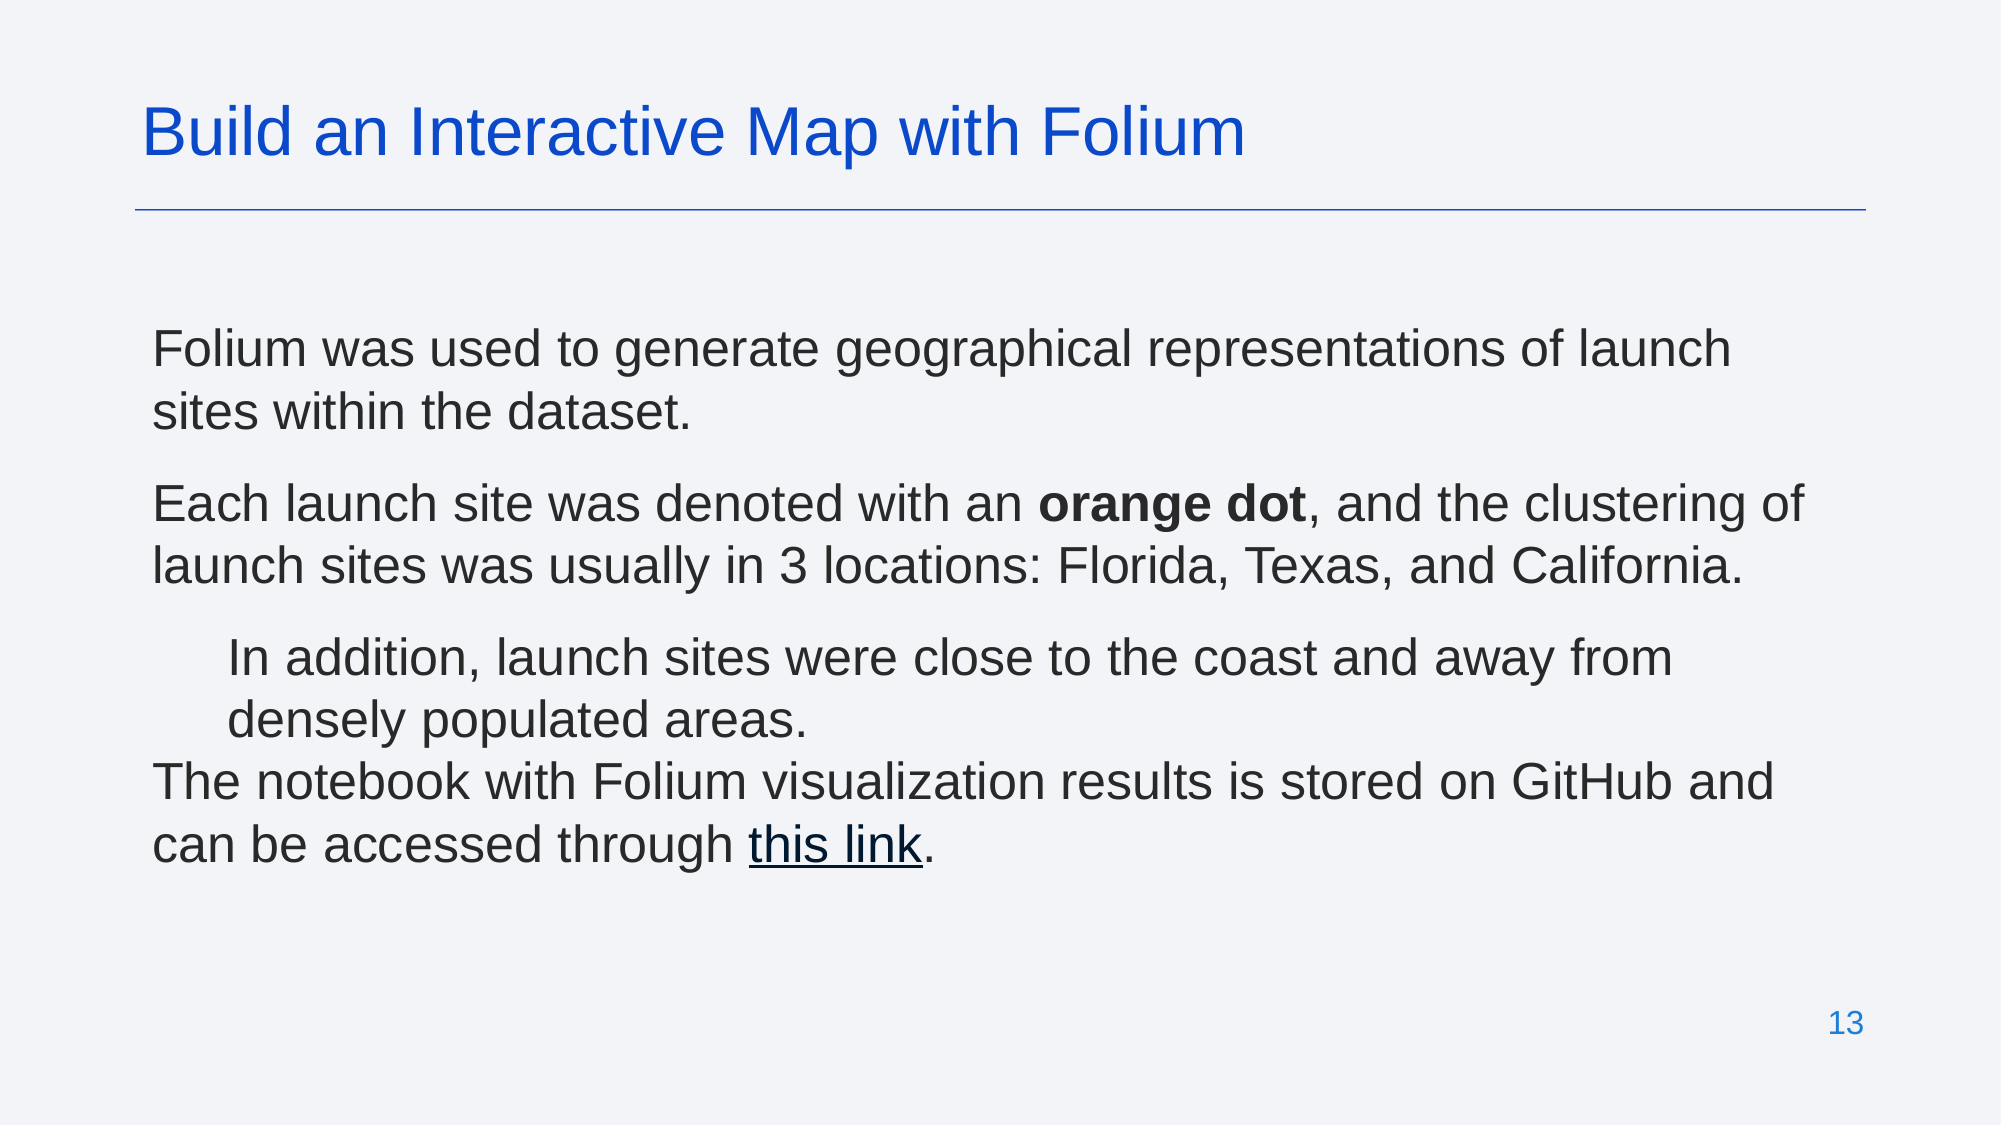

Build an Interactive Map with Folium
Folium was used to generate geographical representations of launch sites within the dataset.
Each launch site was denoted with an orange dot, and the clustering of launch sites was usually in 3 locations: Florida, Texas, and California.
In addition, launch sites were close to the coast and away from densely populated areas.
The notebook with Folium visualization results is stored on GitHub and can be accessed through this link.

13